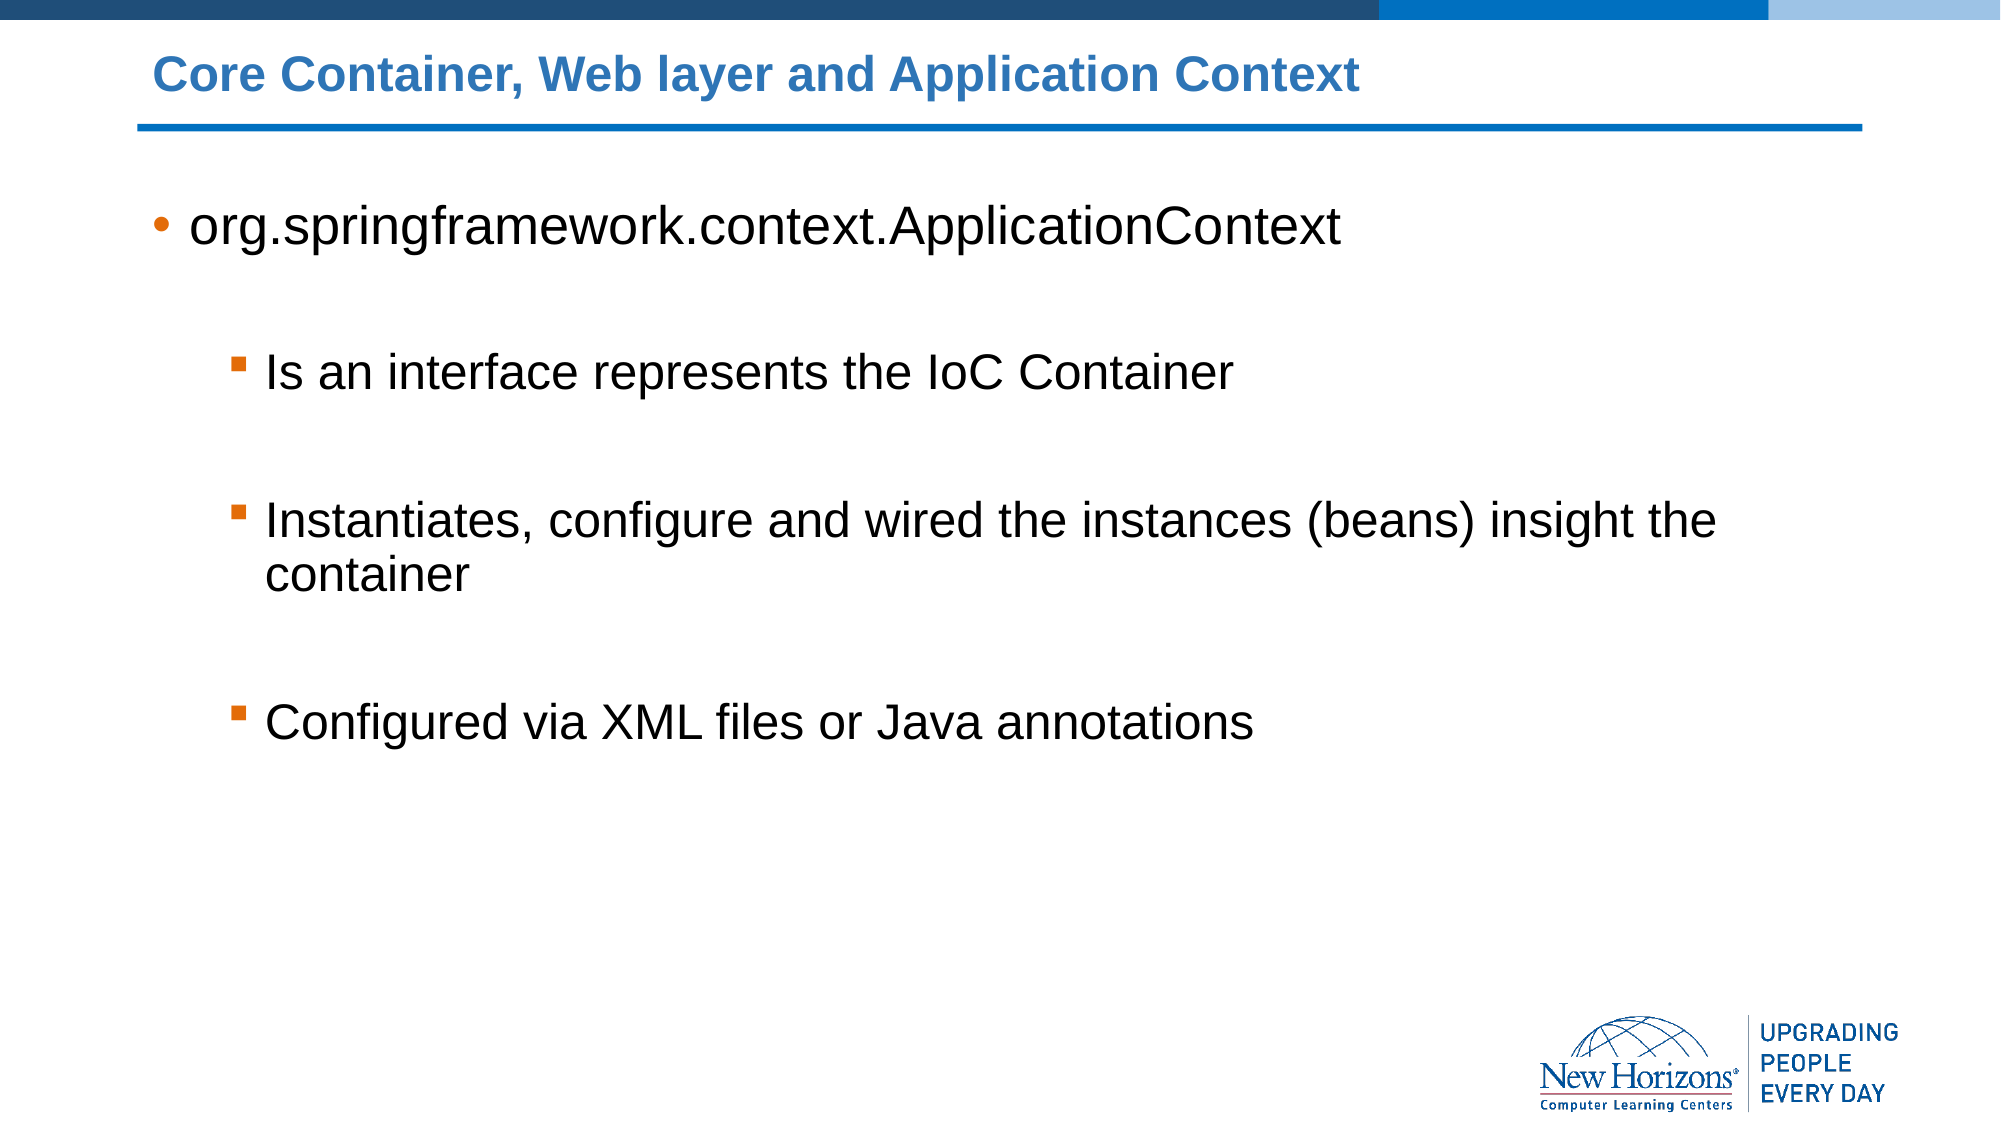

# Core Container, Web layer and Application Context
org.springframework.context.ApplicationContext

Is an interface represents the IoC Container

Instantiates, configure and wired the instances (beans) insight the container

Configured via XML files or Java annotations